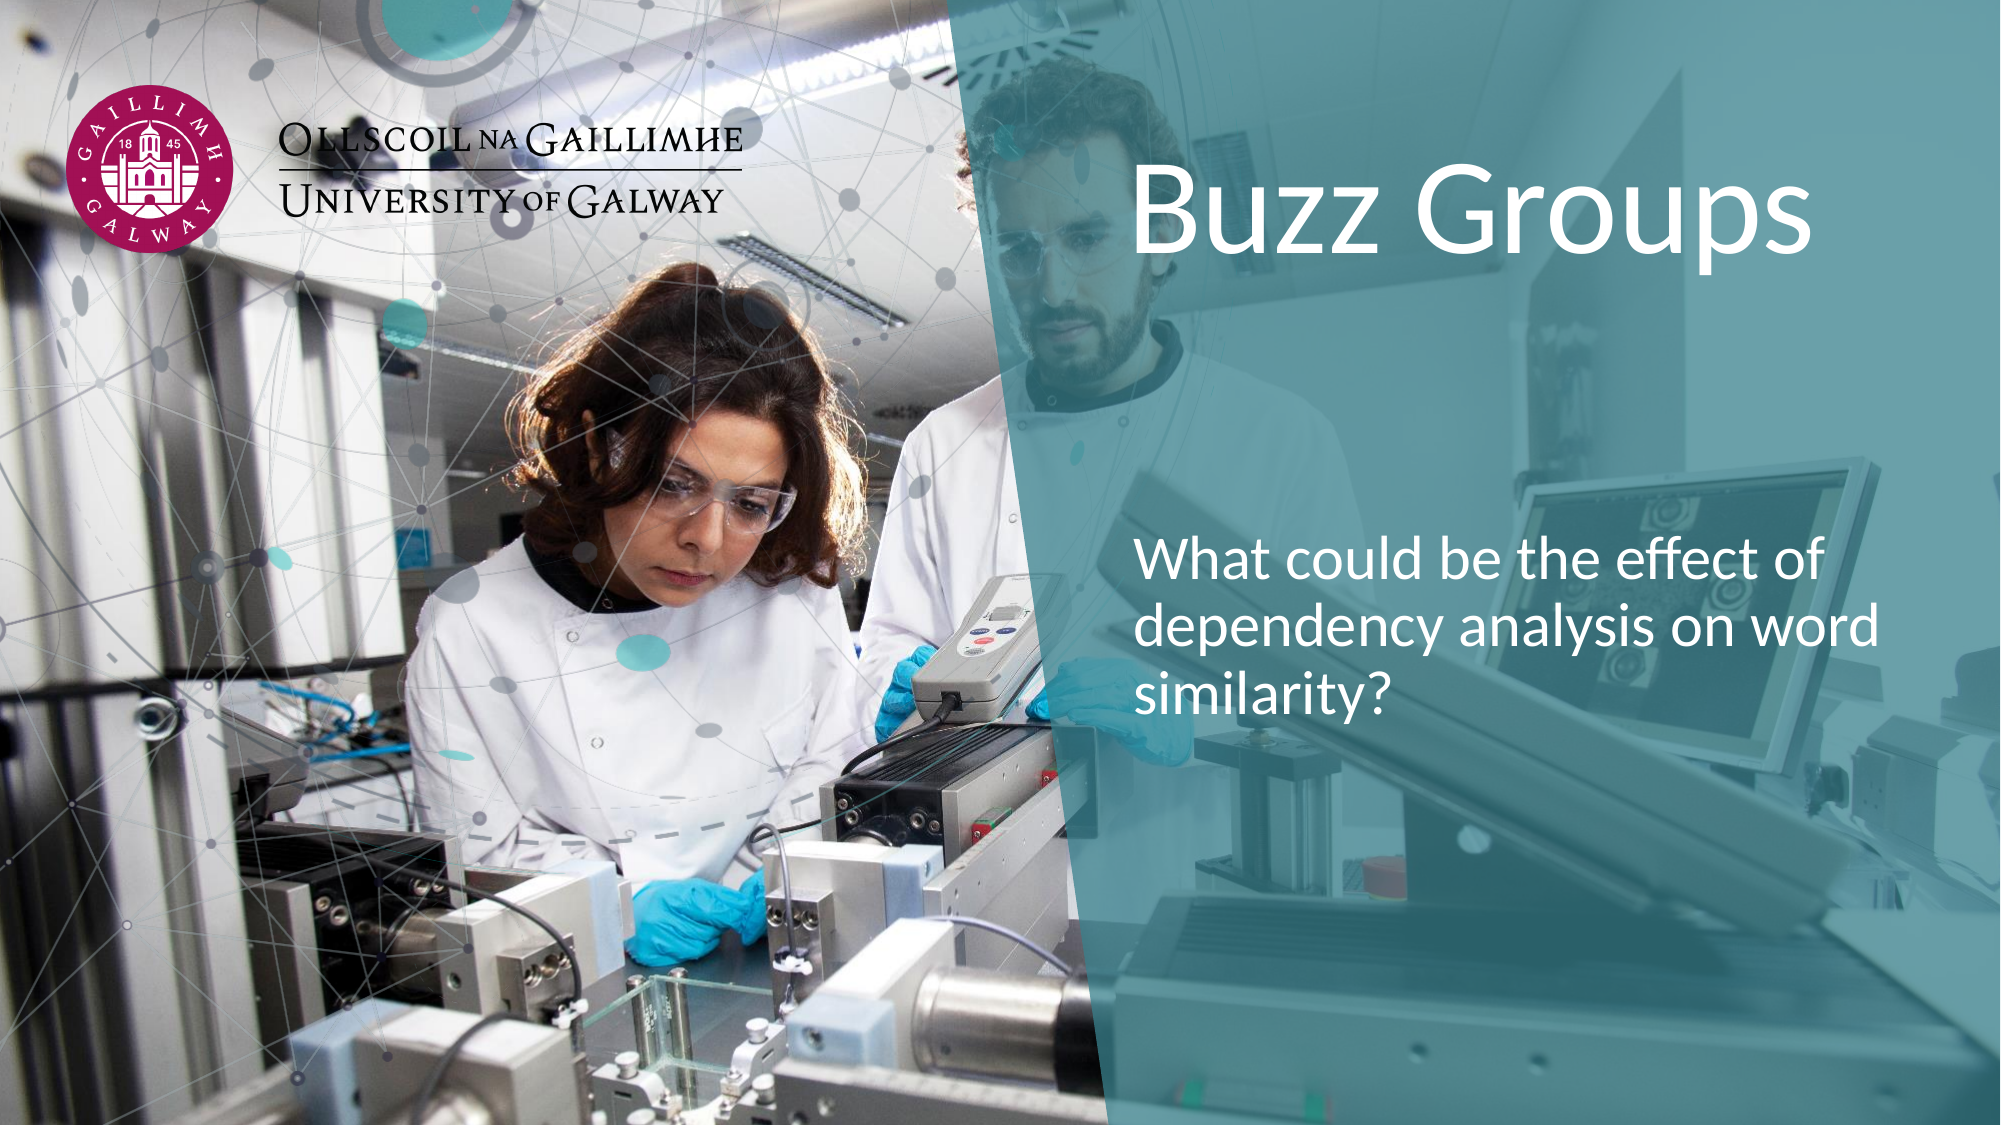

# Buzz Groups
What could be the effect of dependency analysis on word similarity?